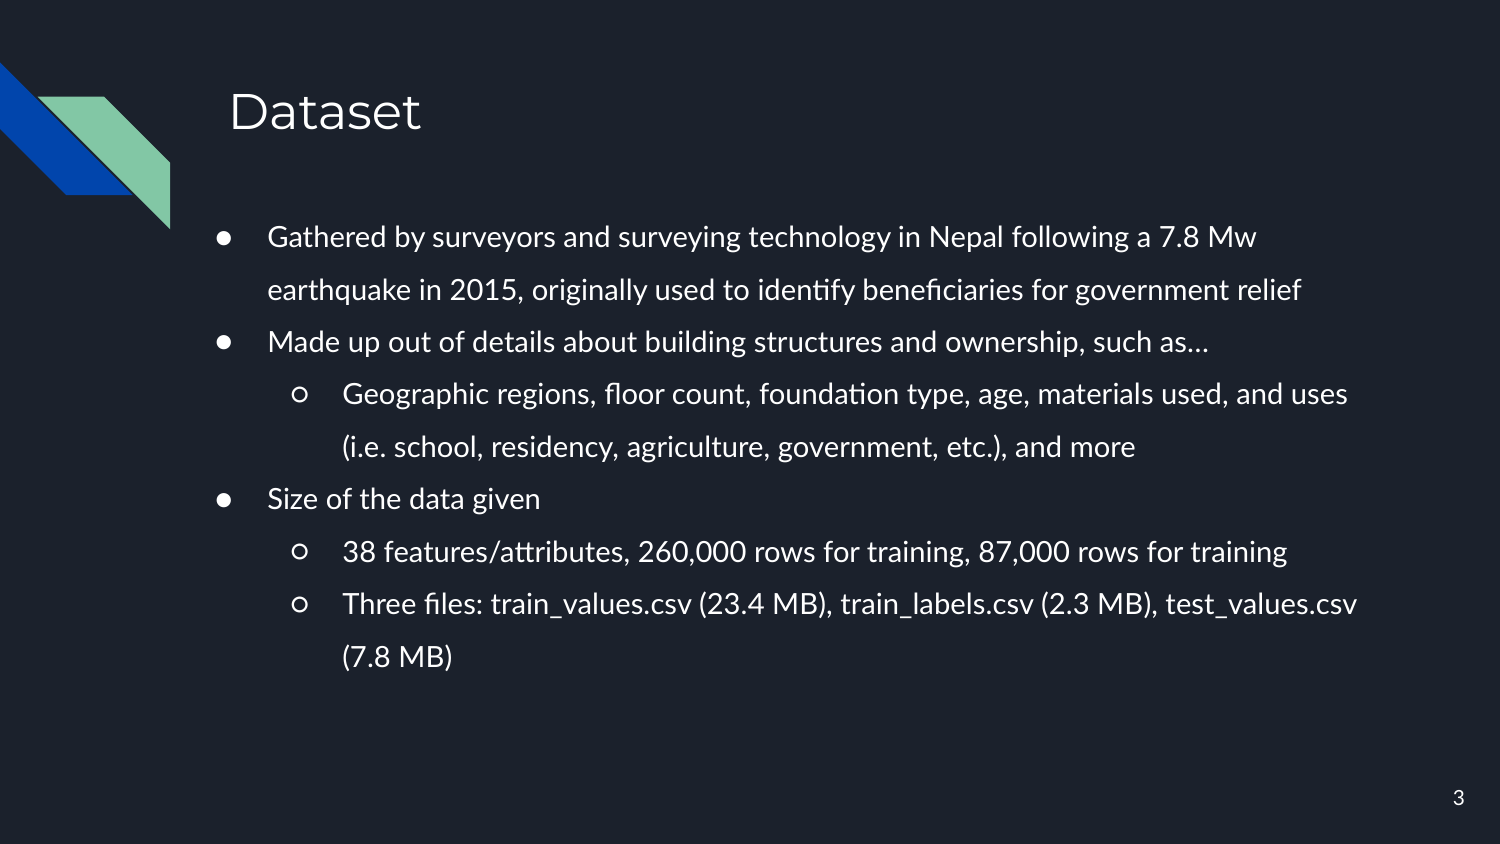

# Dataset
Gathered by surveyors and surveying technology in Nepal following a 7.8 Mw earthquake in 2015, originally used to identify beneficiaries for government relief
Made up out of details about building structures and ownership, such as…
Geographic regions, floor count, foundation type, age, materials used, and uses (i.e. school, residency, agriculture, government, etc.), and more
Size of the data given
38 features/attributes, 260,000 rows for training, 87,000 rows for training
Three files: train_values.csv (23.4 MB), train_labels.csv (2.3 MB), test_values.csv (7.8 MB)
3